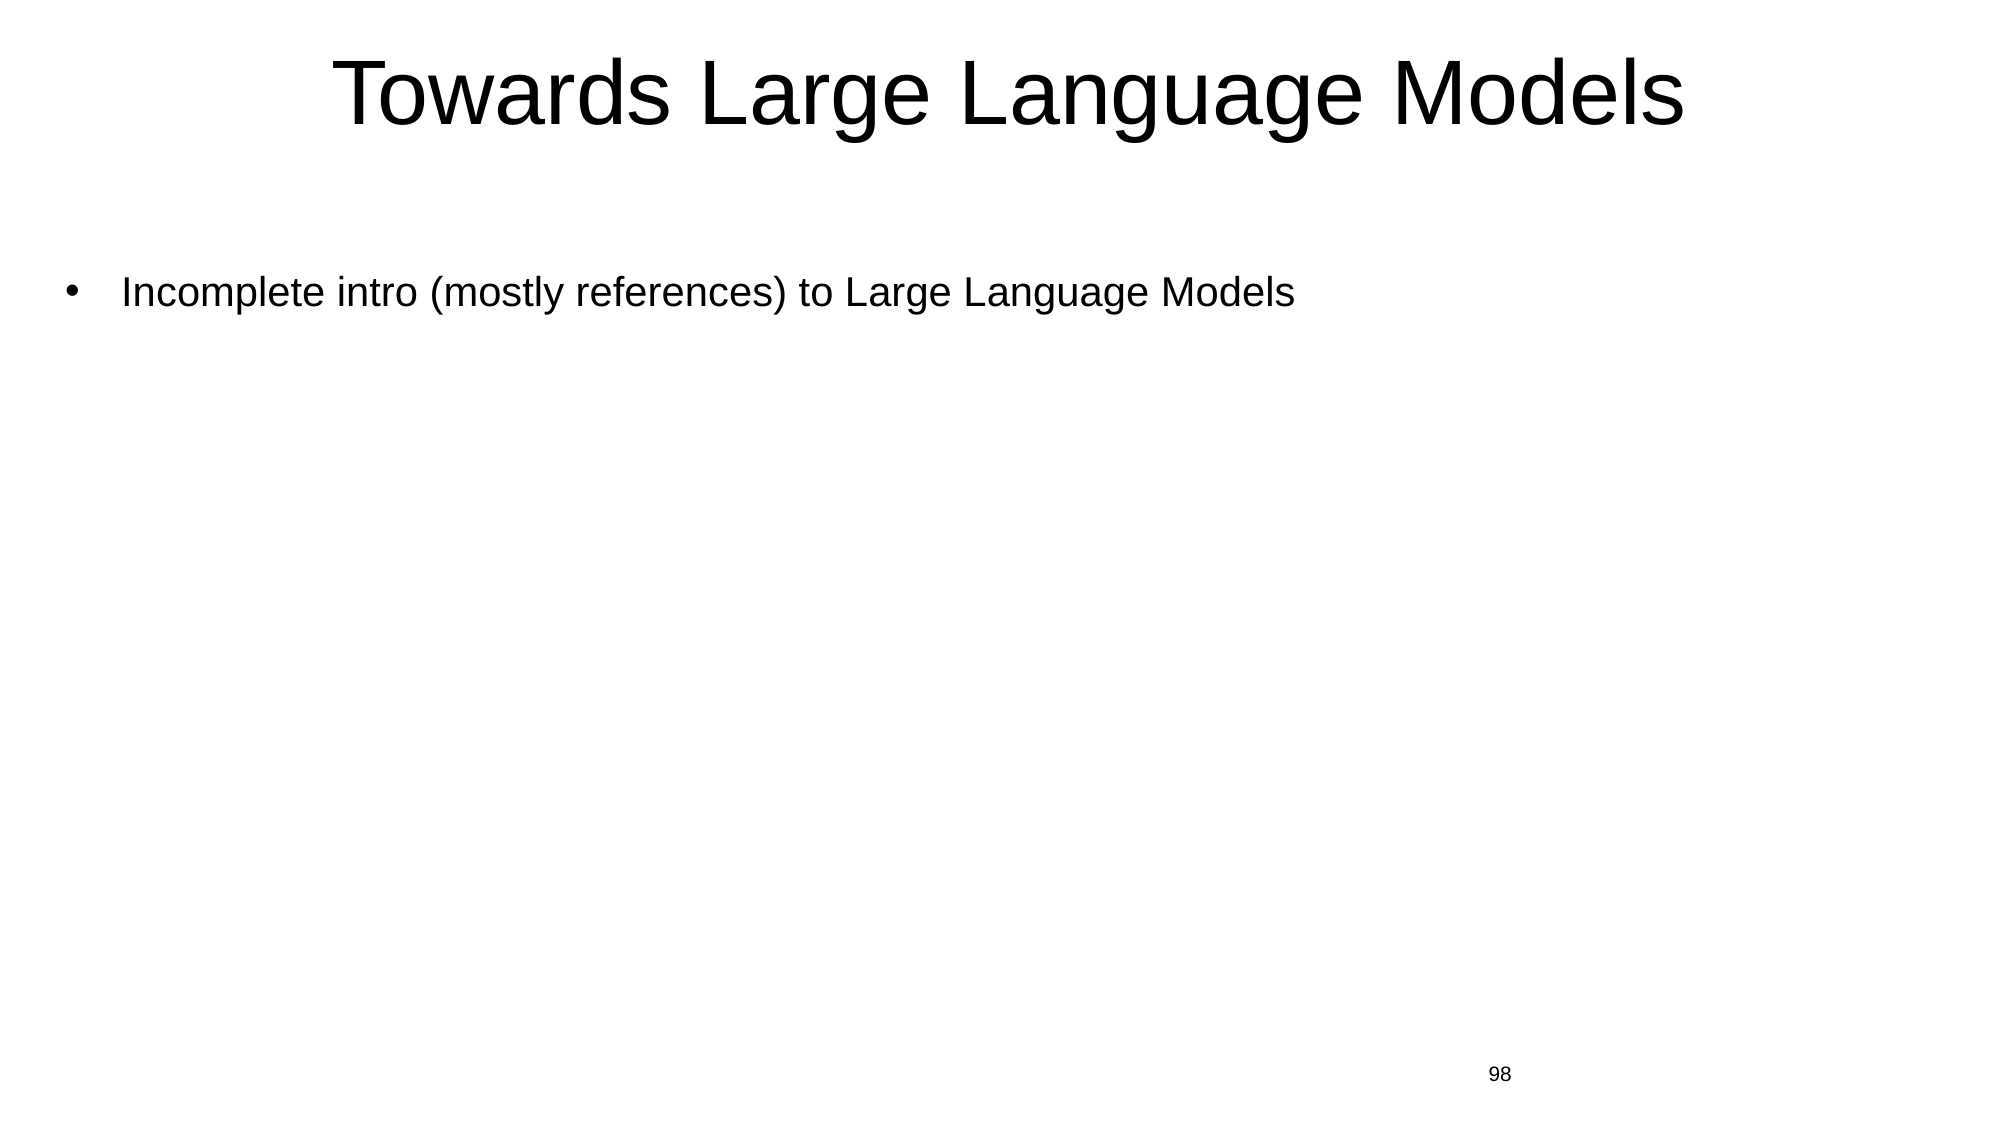

# Towards Large Language Models
Incomplete intro (mostly references) to Large Language Models

98